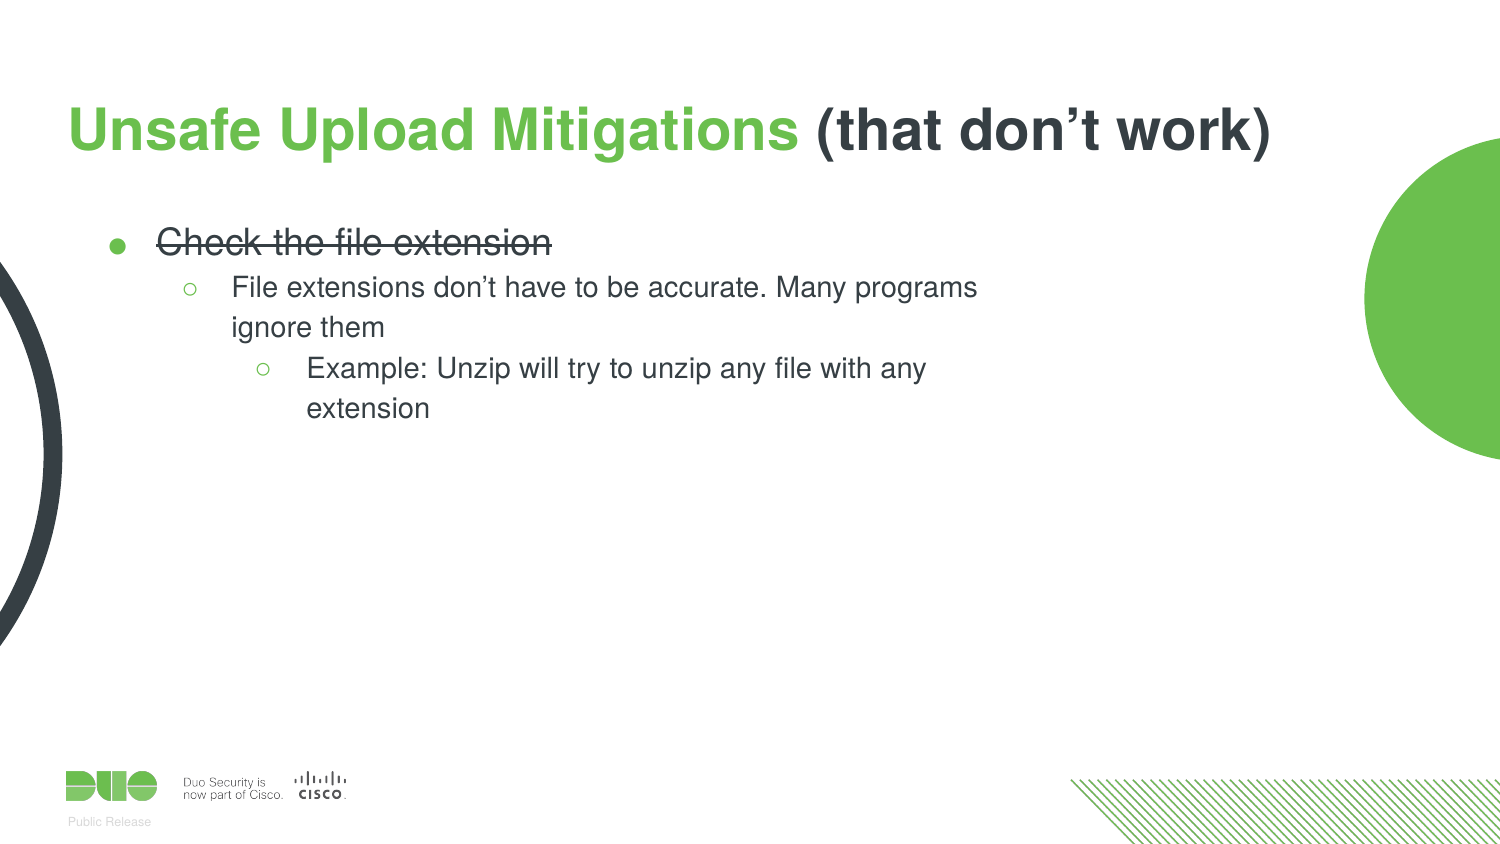

# Unsafe Upload Mitigations (that don’t work)
Check the file extension
File extensions don’t have to be accurate. Many programs ignore them
Example: Unzip will try to unzip any file with any extension